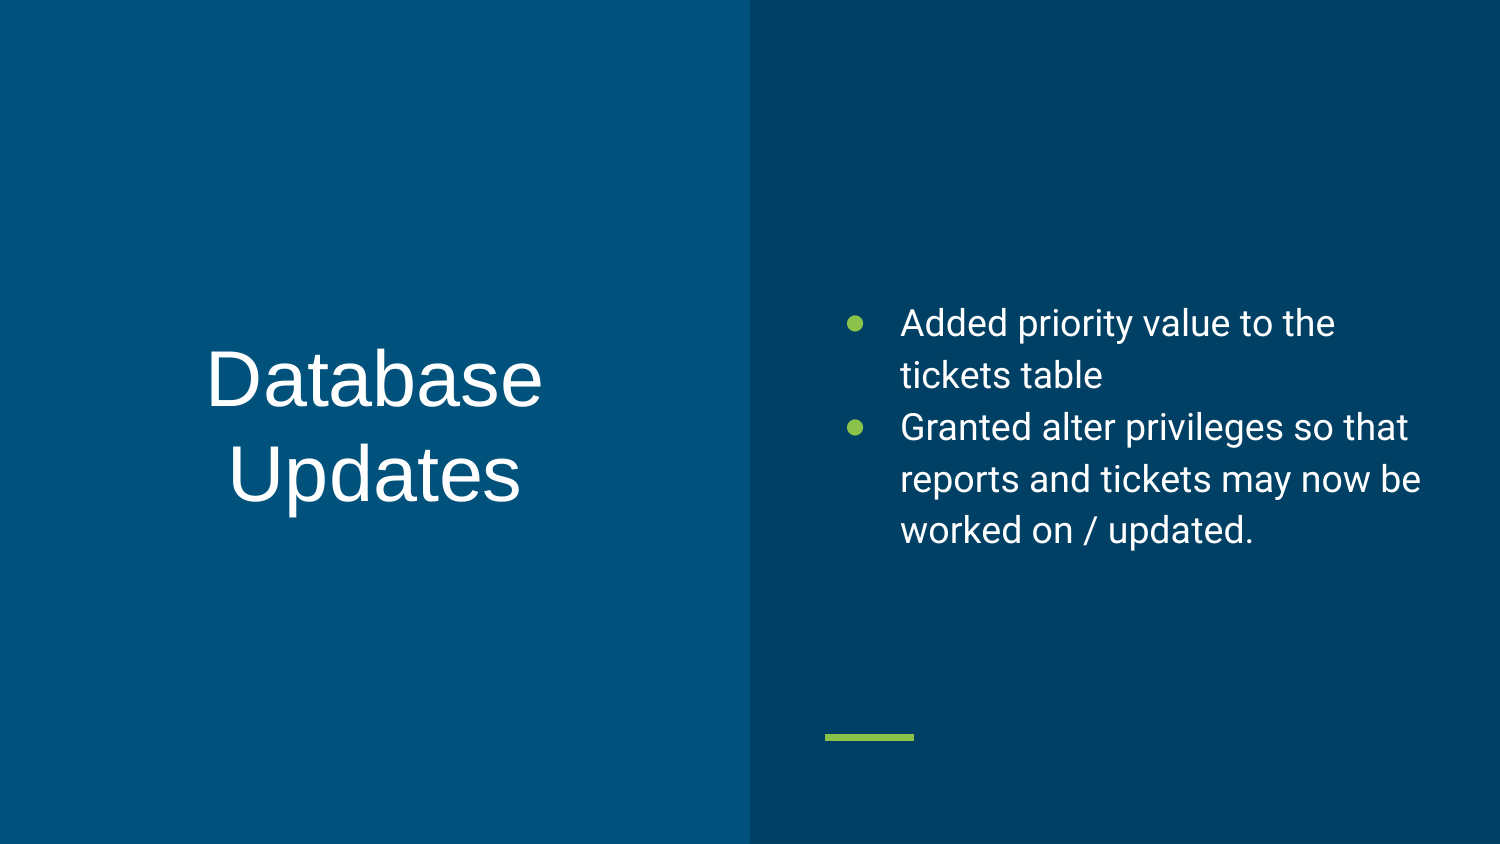

Added priority value to the tickets table
Granted alter privileges so that reports and tickets may now be worked on / updated.
# Database Updates